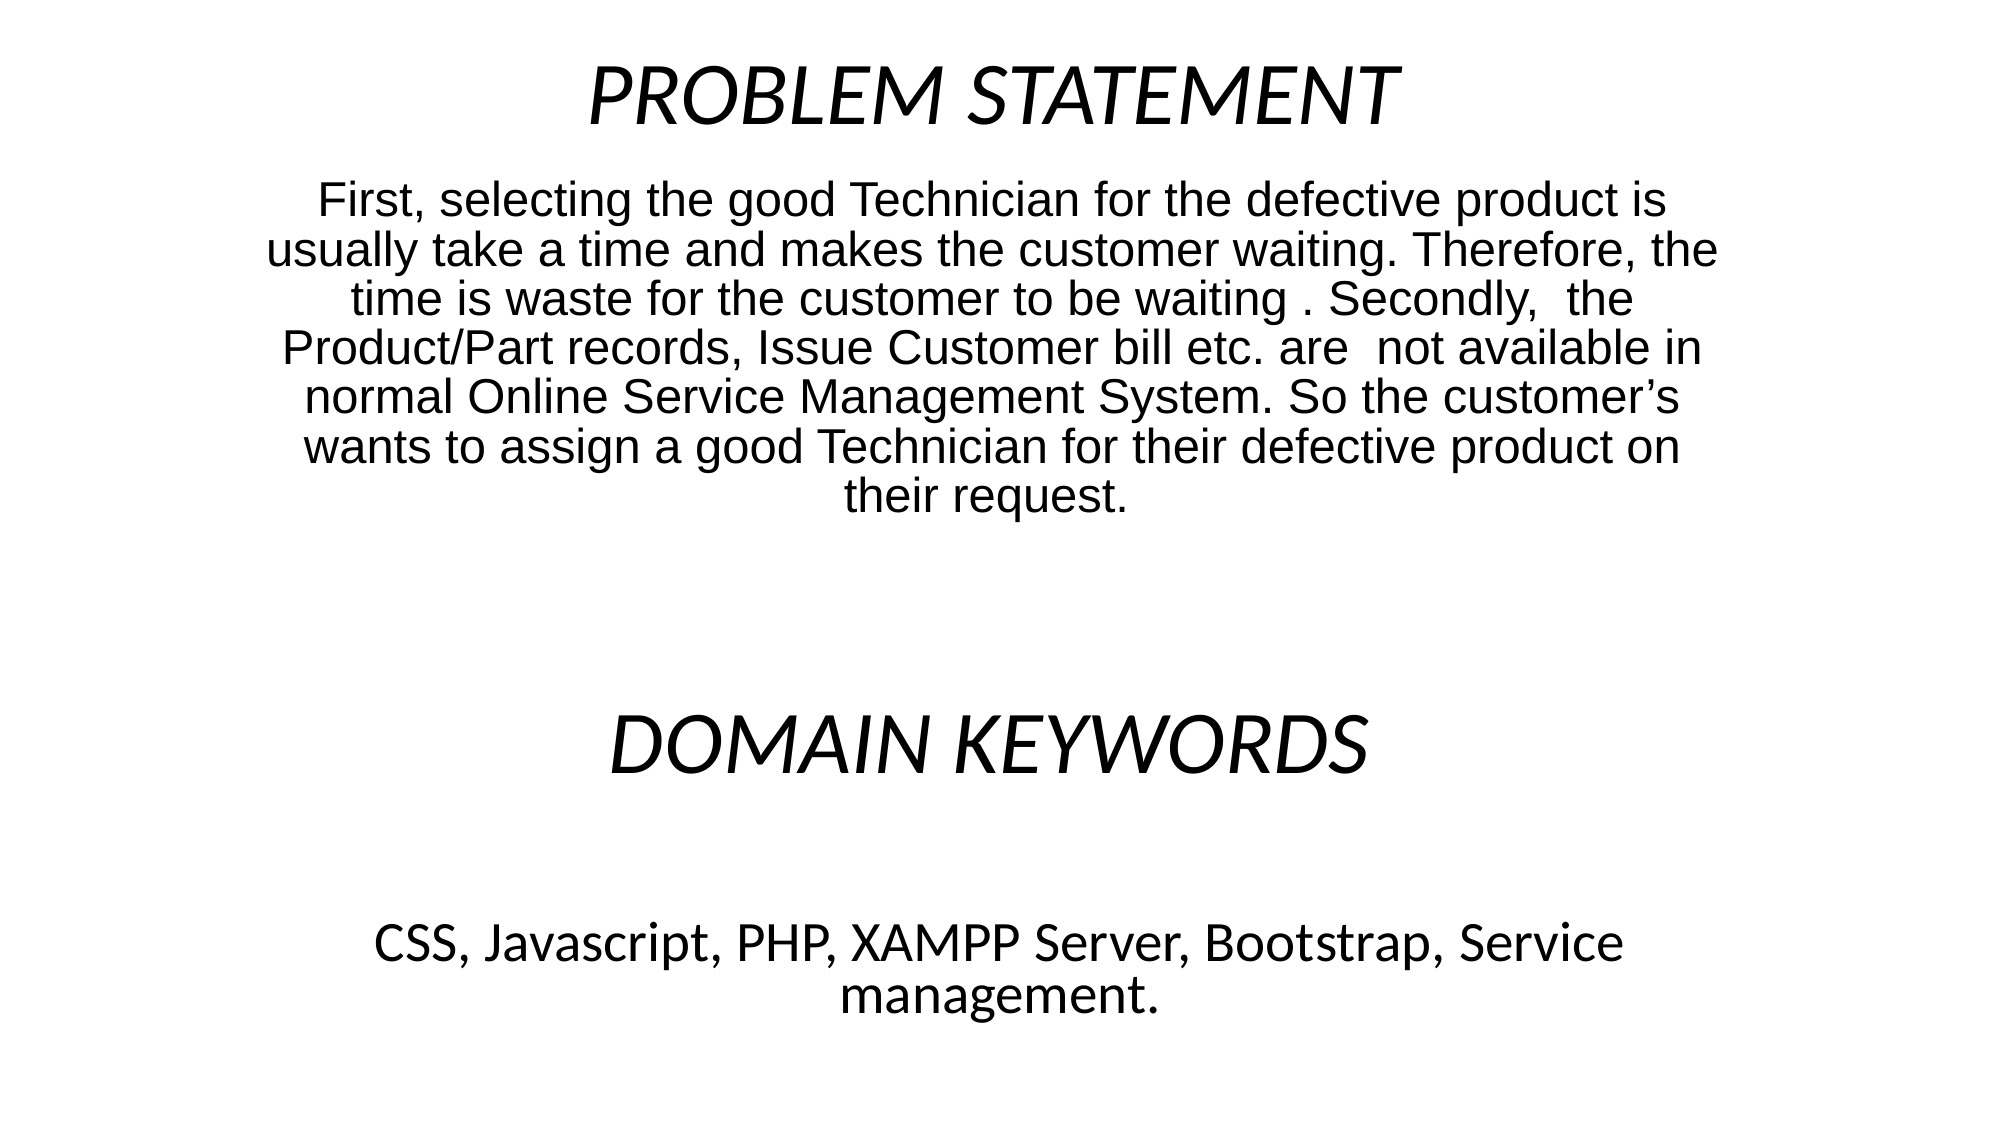

PROBLEM STATEMENT
First, selecting the good Technician for the defective product is usually take a time and makes the customer waiting. Therefore, the time is waste for the customer to be waiting . Secondly,  the Product/Part records, Issue Customer bill etc. are  not available in normal Online Service Management System. So the customer’s wants to assign a good Technician for their defective product on their request.

DOMAIN KEYWORDS

CSS, Javascript, PHP, XAMPP Server, Bootstrap, Service management.